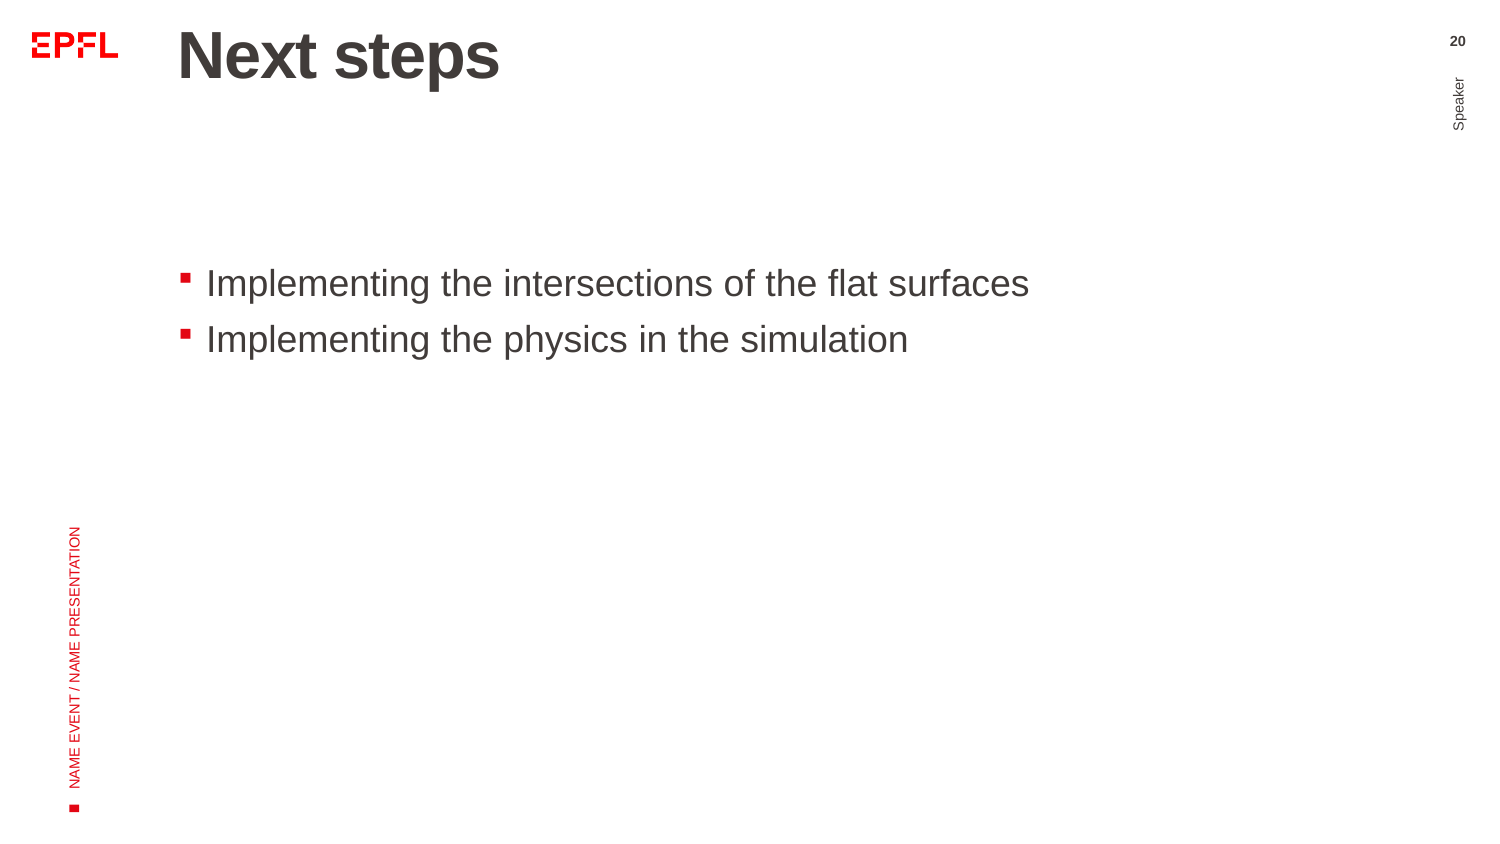

# Next steps
20
Implementing the intersections of the flat surfaces
Implementing the physics in the simulation

Speaker
NAME EVENT / NAME PRESENTATION